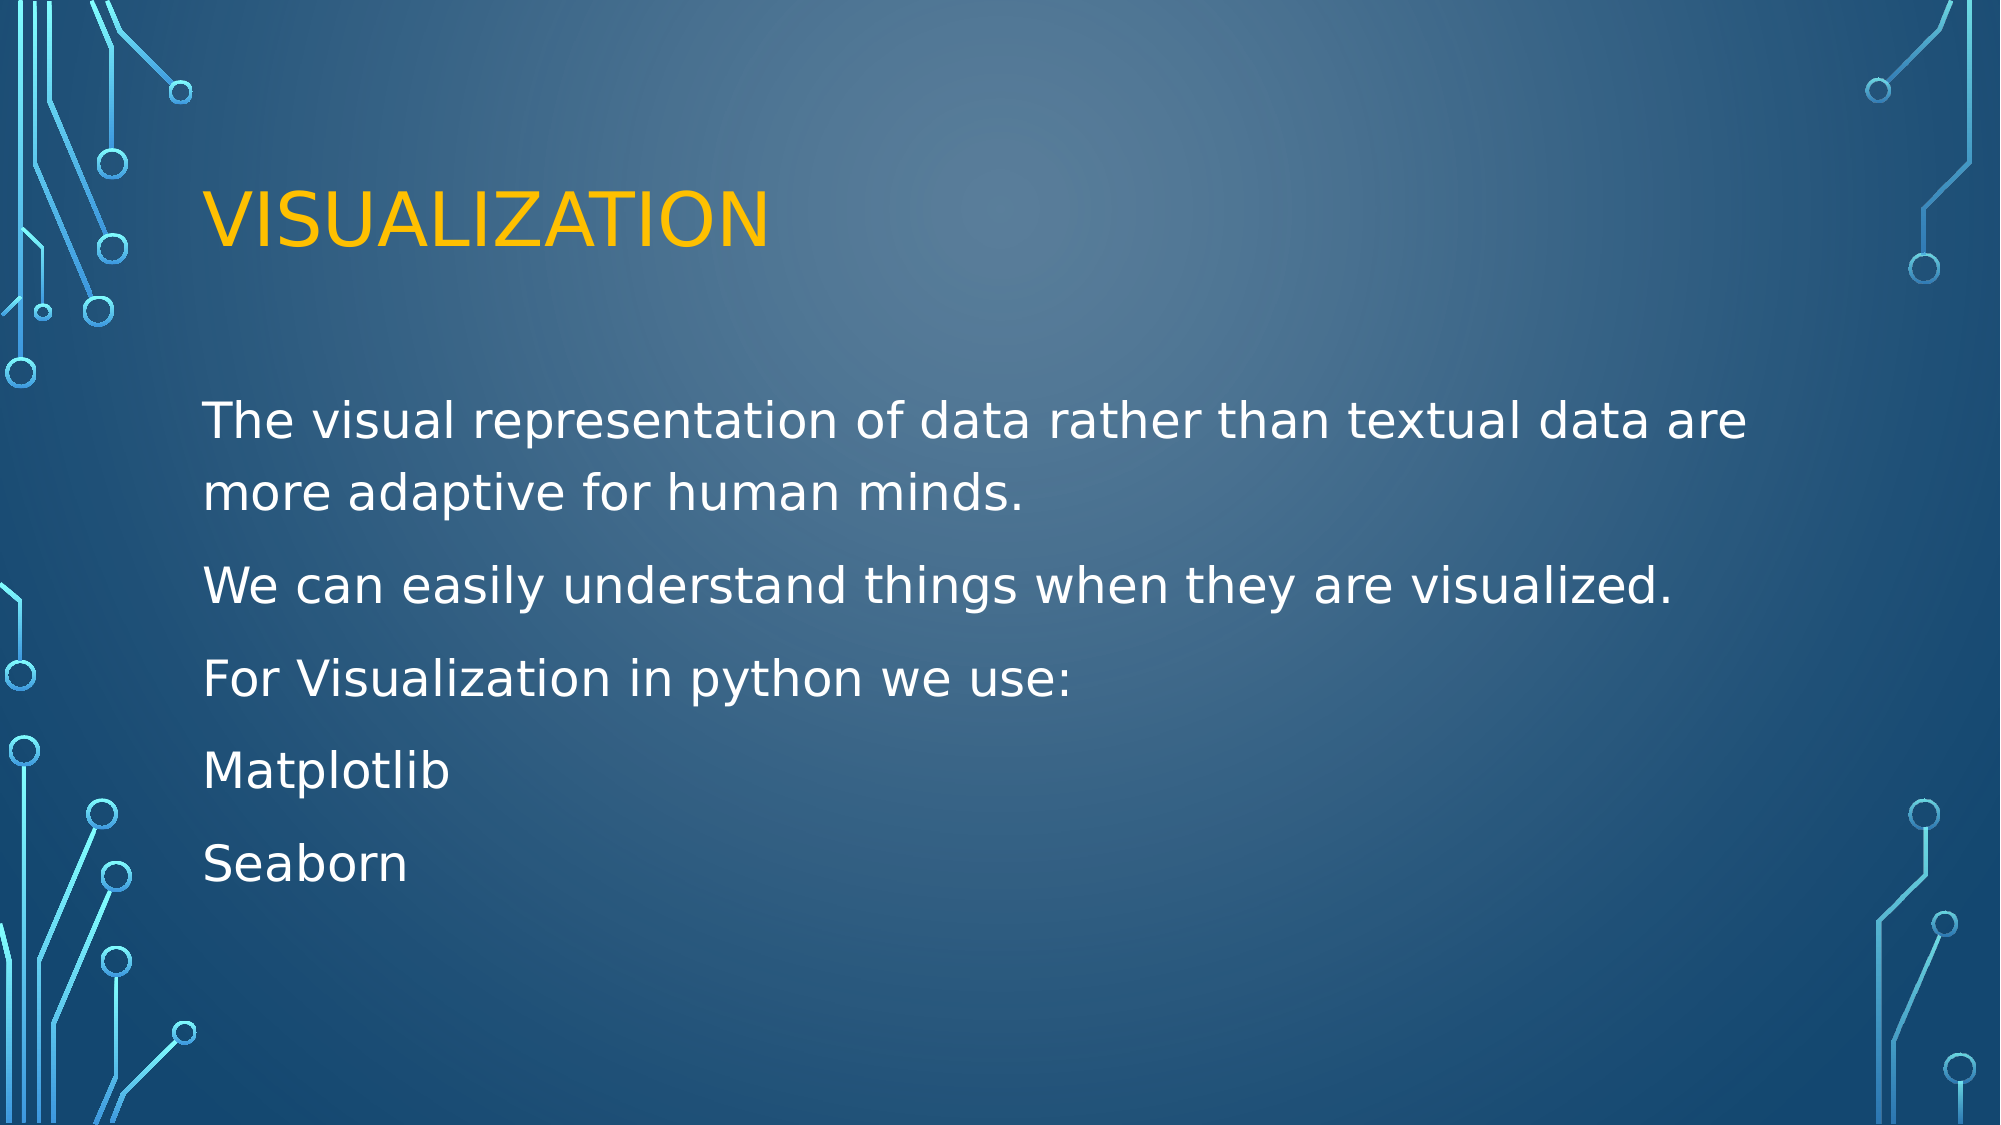

# VISUALIZATION
The visual representation of data rather than textual data are more adaptive for human minds.
We can easily understand things when they are visualized.
For Visualization in python we use:
Matplotlib
Seaborn